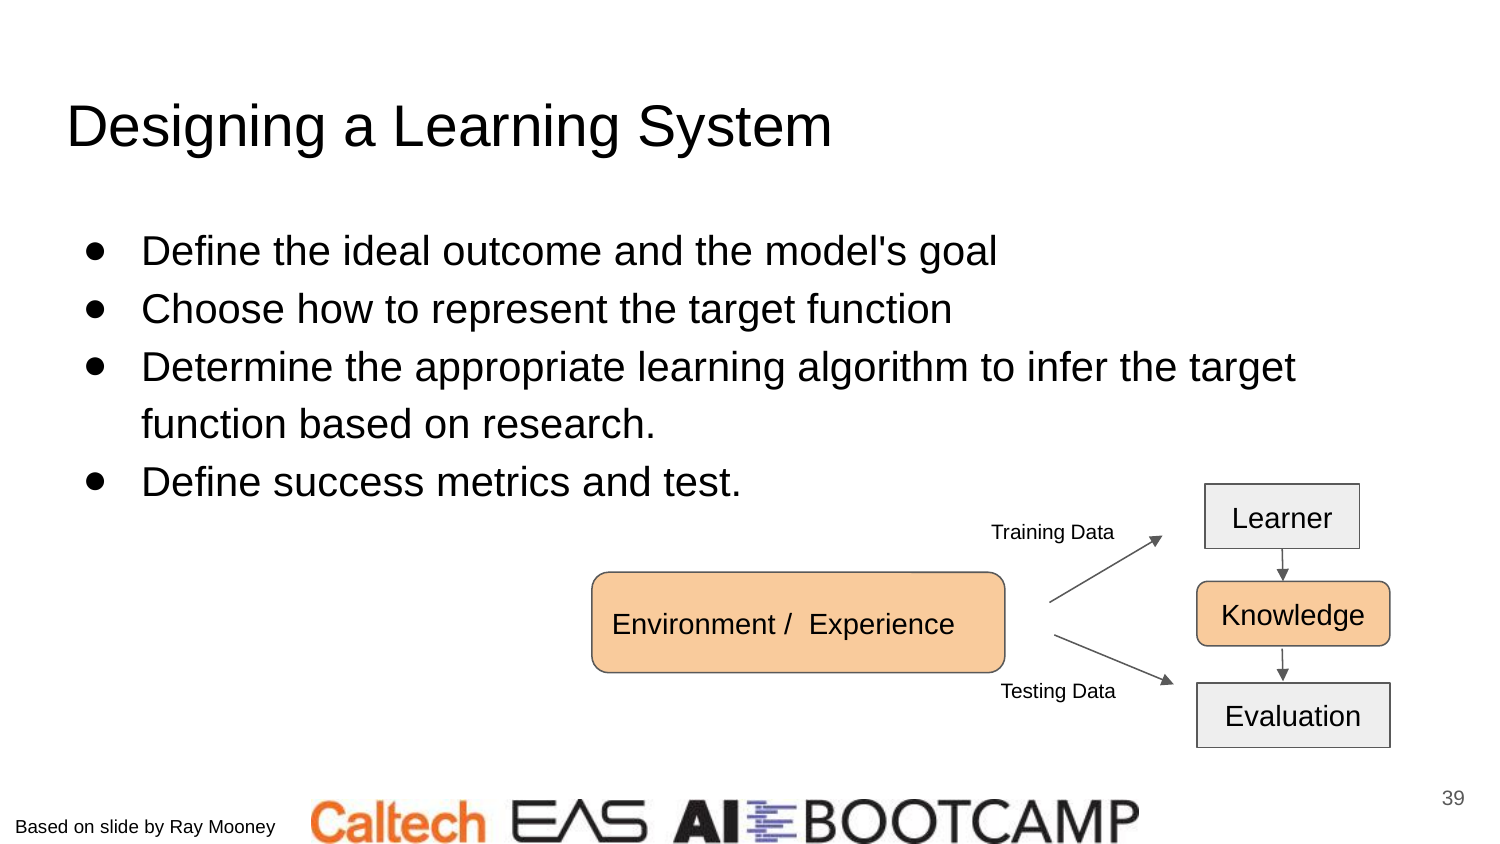

# Designing a Learning System
Define the ideal outcome and the model's goal
Choose how to represent the target function
Determine the appropriate learning algorithm to infer the target function based on research.
Define success metrics and test.
Learner
Environment /  Experience
Knowledge
Testing Data
Evaluation
Training Data
39
Based on slide by Ray Mooney